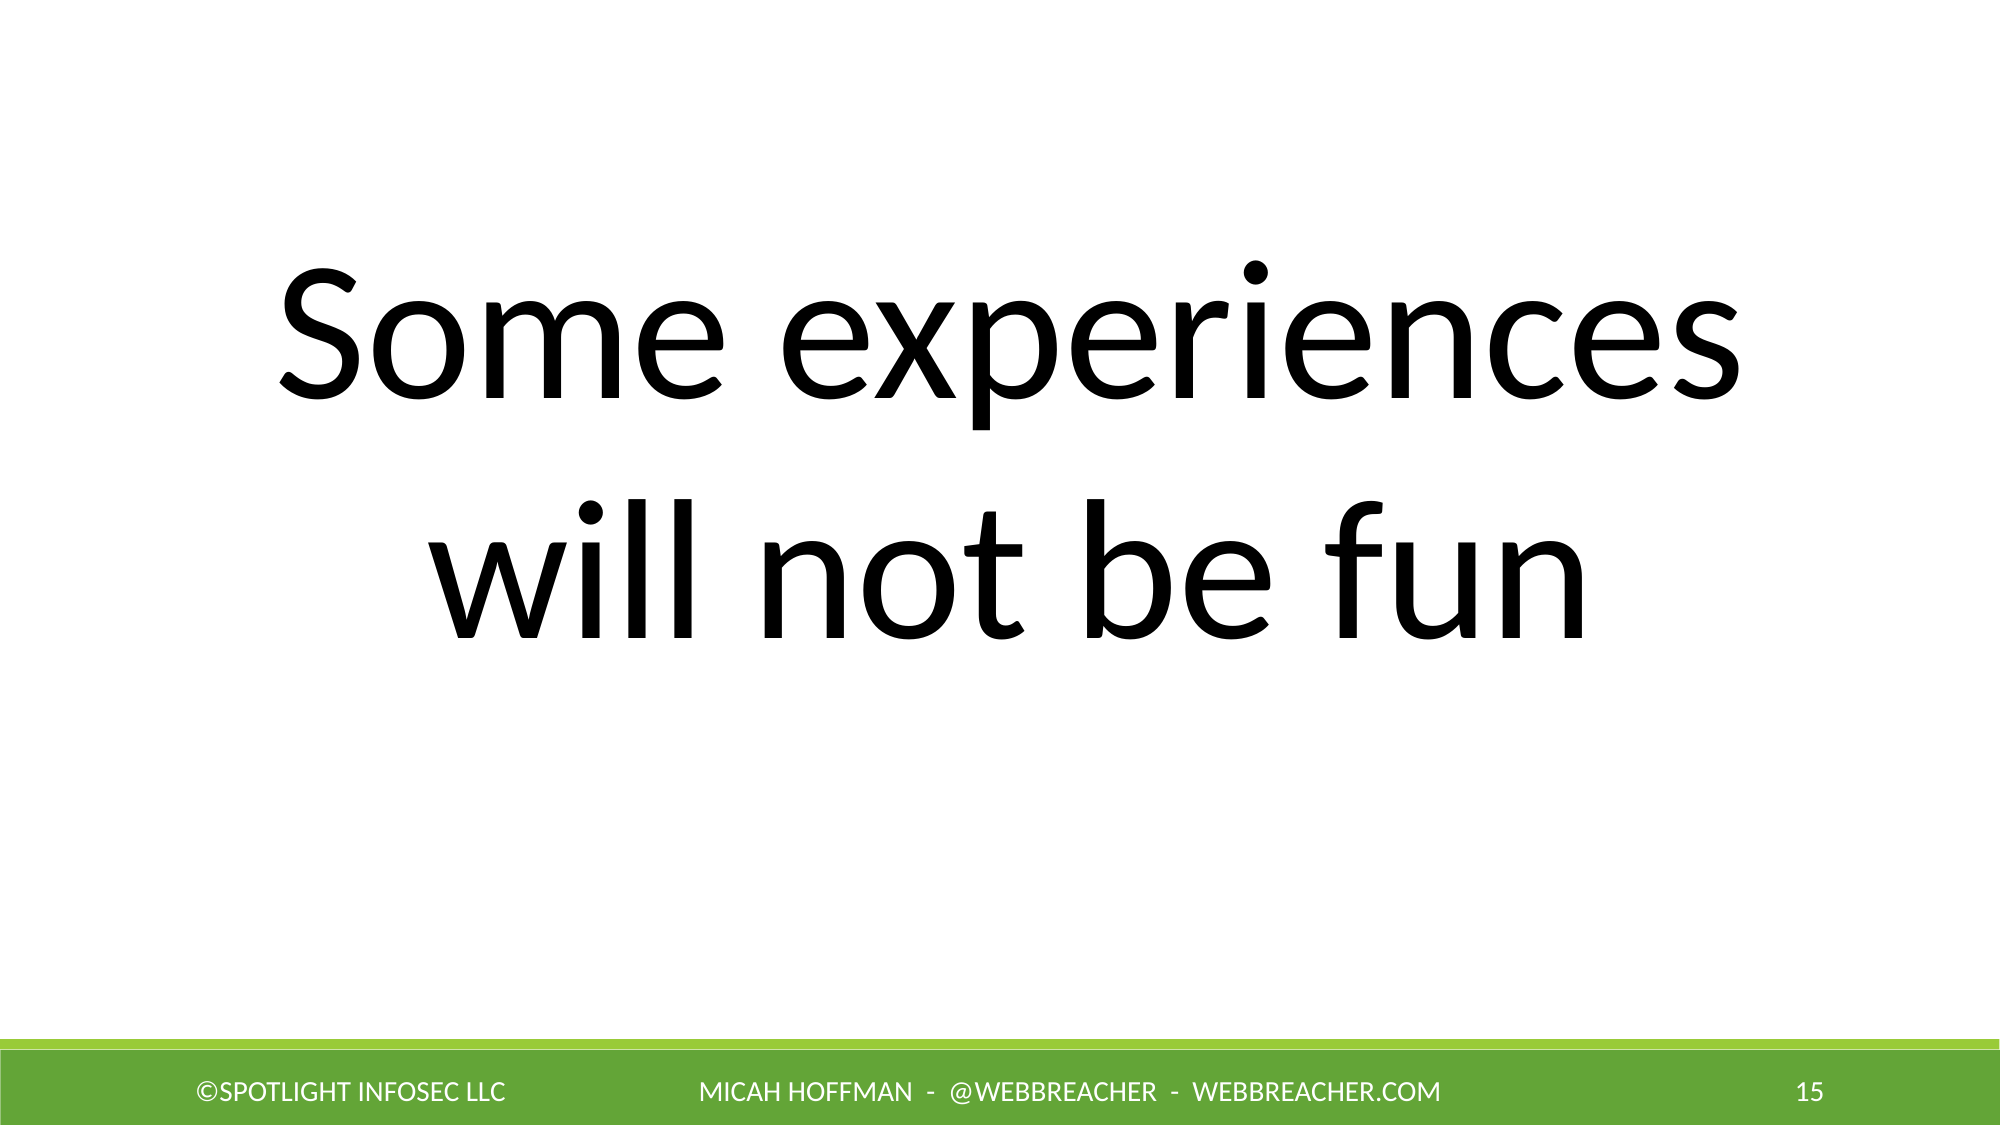

Some experiences
will not be fun
©Spotlight Infosec LLC
Micah Hoffman  -  @WebBreacher  -  webbreacher.com
15